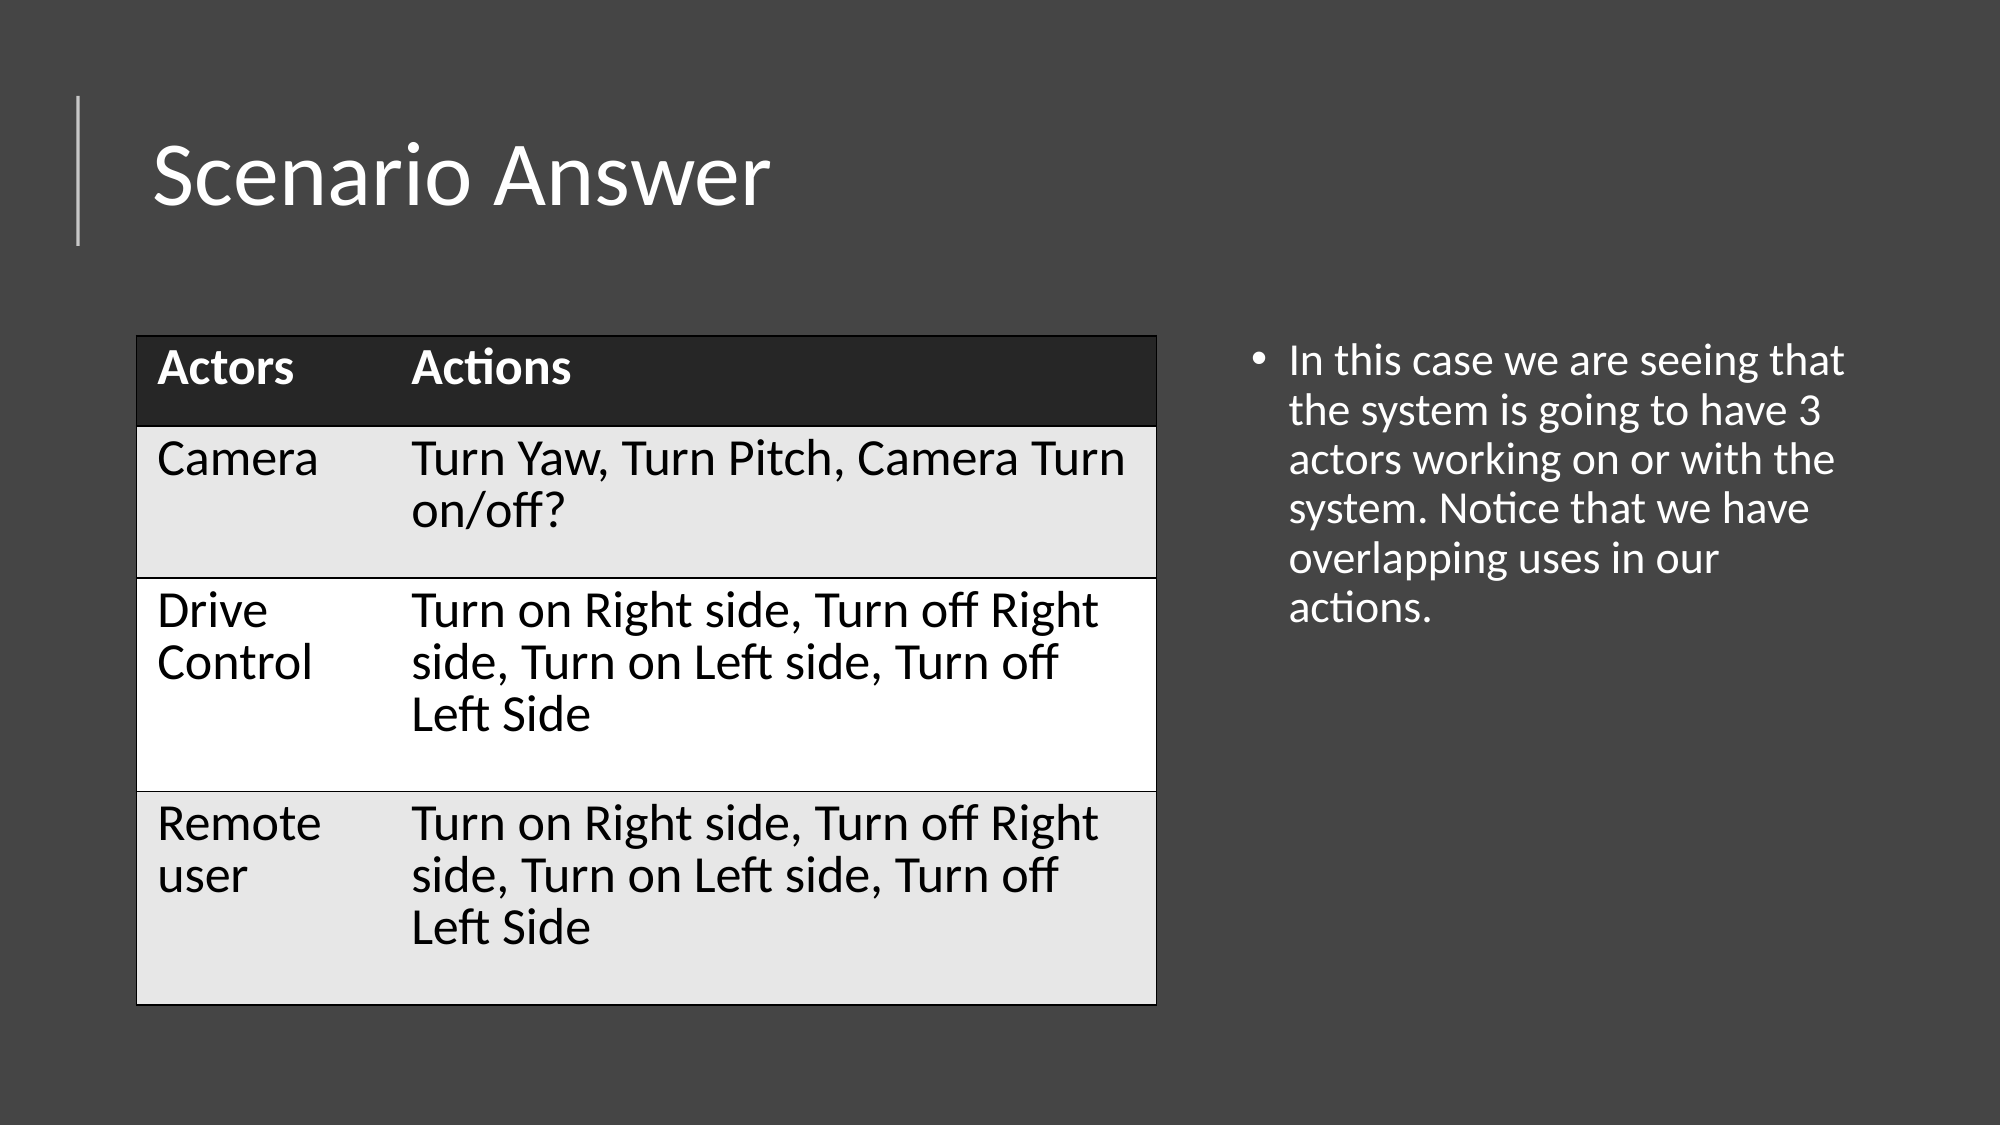

# Scenario Answer
In this case we are seeing that the system is going to have 3 actors working on or with the system. Notice that we have overlapping uses in our actions.
| Actors | Actions |
| --- | --- |
| Camera | Turn Yaw, Turn Pitch, Camera Turn on/off? |
| Drive Control | Turn on Right side, Turn off Right side, Turn on Left side, Turn off Left Side |
| Remote user | Turn on Right side, Turn off Right side, Turn on Left side, Turn off Left Side |